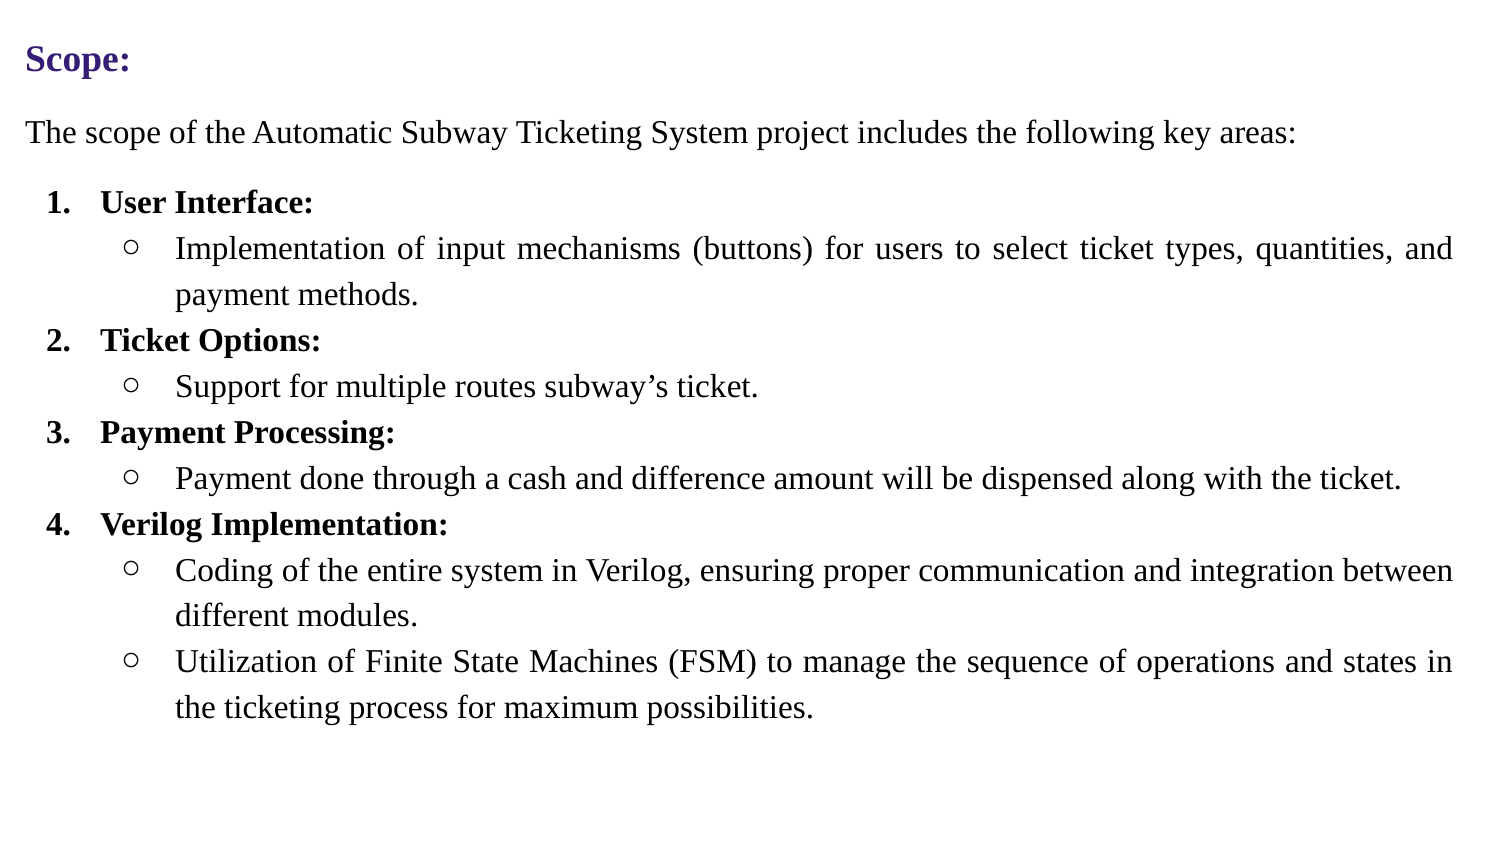

Scope:
The scope of the Automatic Subway Ticketing System project includes the following key areas:
User Interface:
Implementation of input mechanisms (buttons) for users to select ticket types, quantities, and payment methods.
Ticket Options:
Support for multiple routes subway’s ticket.
Payment Processing:
Payment done through a cash and difference amount will be dispensed along with the ticket.
Verilog Implementation:
Coding of the entire system in Verilog, ensuring proper communication and integration between different modules.
Utilization of Finite State Machines (FSM) to manage the sequence of operations and states in the ticketing process for maximum possibilities.